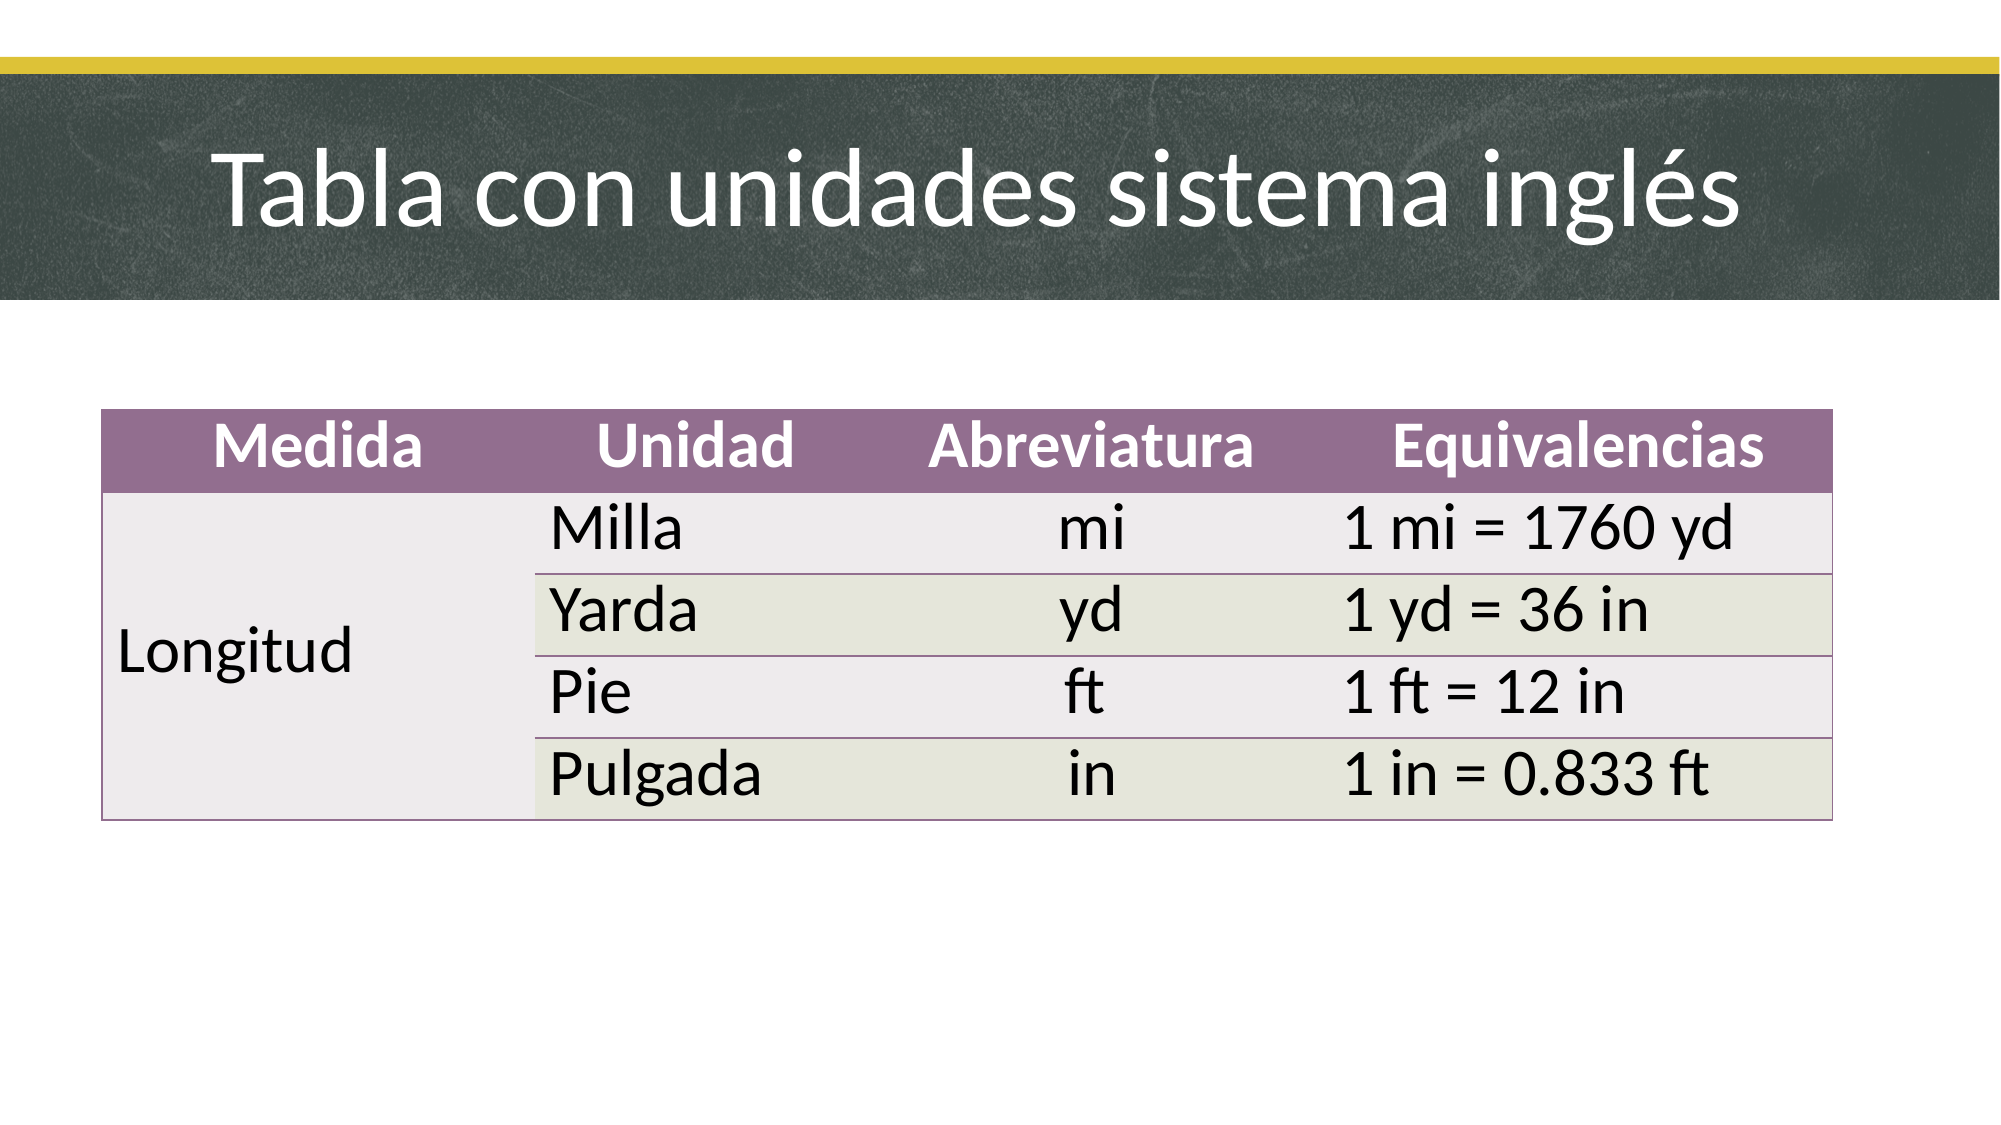

Tabla con unidades sistema inglés
| Medida | Unidad | Abreviatura | Equivalencias |
| --- | --- | --- | --- |
| Longitud | Milla | mi | 1 mi = 1760 yd |
|  | Yarda | yd | 1 yd = 36 in |
|  | Pie | ft | 1 ft = 12 in |
|  | Pulgada | in | 1 in = 0.833 ft |